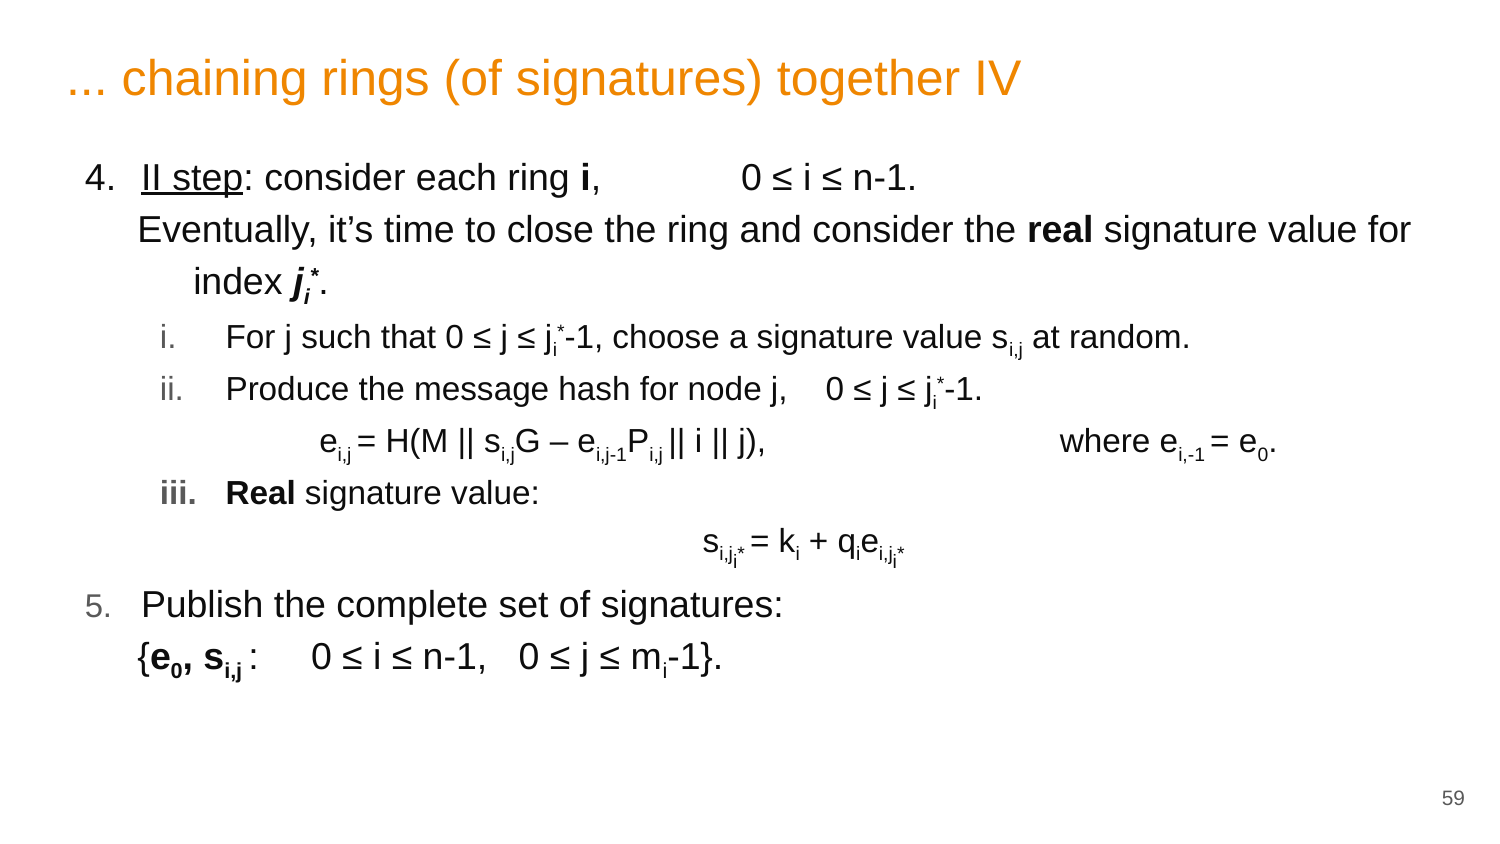

# ... chaining rings (of signatures) together IV
II step: consider each ring i,	0 ≤ i ≤ n-1.
     Eventually, it’s time to close the ring and consider the real signature value for        index ji*.
For j such that 0 ≤ j ≤ ji*-1, choose a signature value si,j at random.
Produce the message hash for node j,	0 ≤ j ≤ ji*-1.
	 ei,j = H(M || si,jG – ei,j-1Pi,j || i || j), 		where ei,-1 = e0.
Real signature value:
	 		          si,ji* = ki + qiei,ji*
Publish the complete set of signatures:
     {e0, si,j :     0 ≤ i ≤ n-1,   0 ≤ j ≤ mi-1}.

59